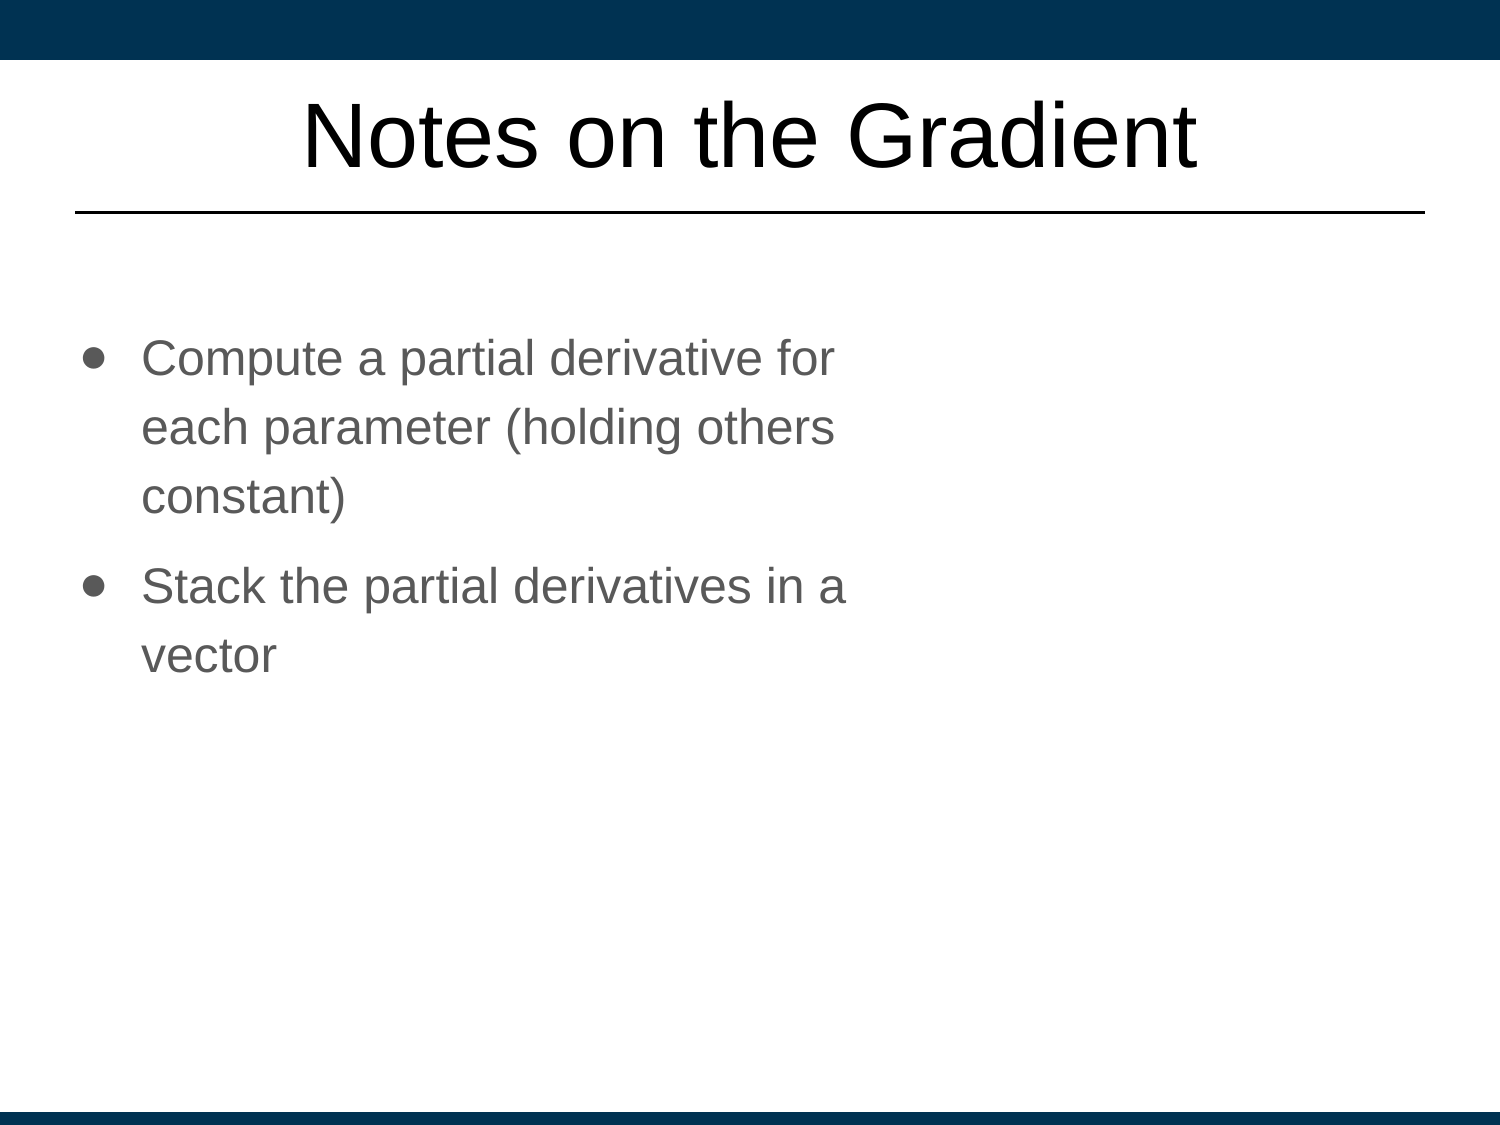

# Notes on the Gradient
Compute a partial derivative for each parameter (holding others constant)
Stack the partial derivatives in a vector